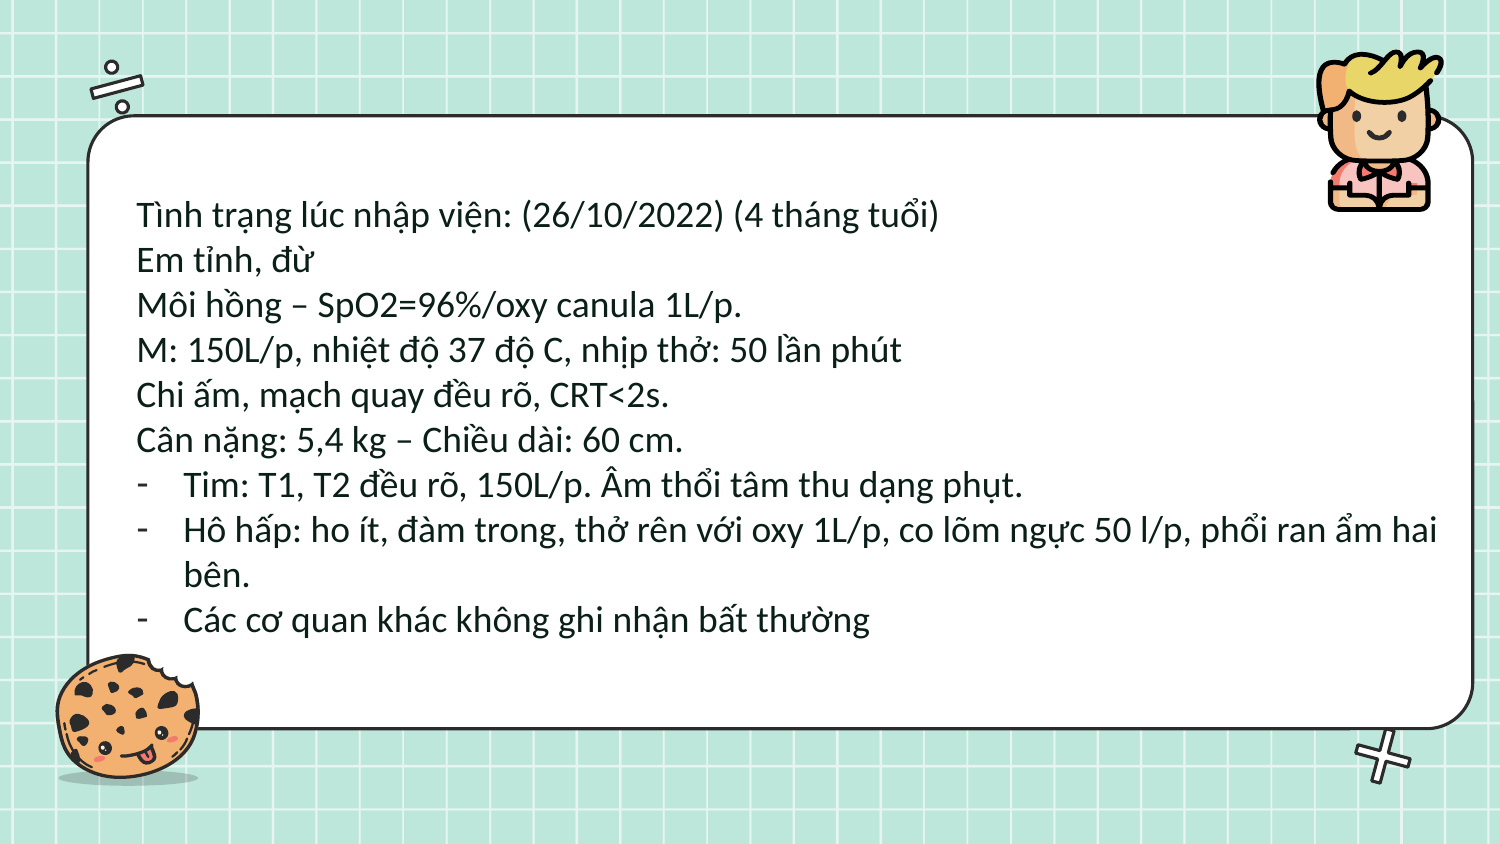

Tình trạng lúc nhập viện: (26/10/2022) (4 tháng tuổi)
Em tỉnh, đừ
Môi hồng – SpO2=96%/oxy canula 1L/p.
M: 150L/p, nhiệt độ 37 độ C, nhịp thở: 50 lần phút
Chi ấm, mạch quay đều rõ, CRT<2s.
Cân nặng: 5,4 kg – Chiều dài: 60 cm.
Tim: T1, T2 đều rõ, 150L/p. Âm thổi tâm thu dạng phụt.
Hô hấp: ho ít, đàm trong, thở rên với oxy 1L/p, co lõm ngực 50 l/p, phổi ran ẩm hai bên.
Các cơ quan khác không ghi nhận bất thường